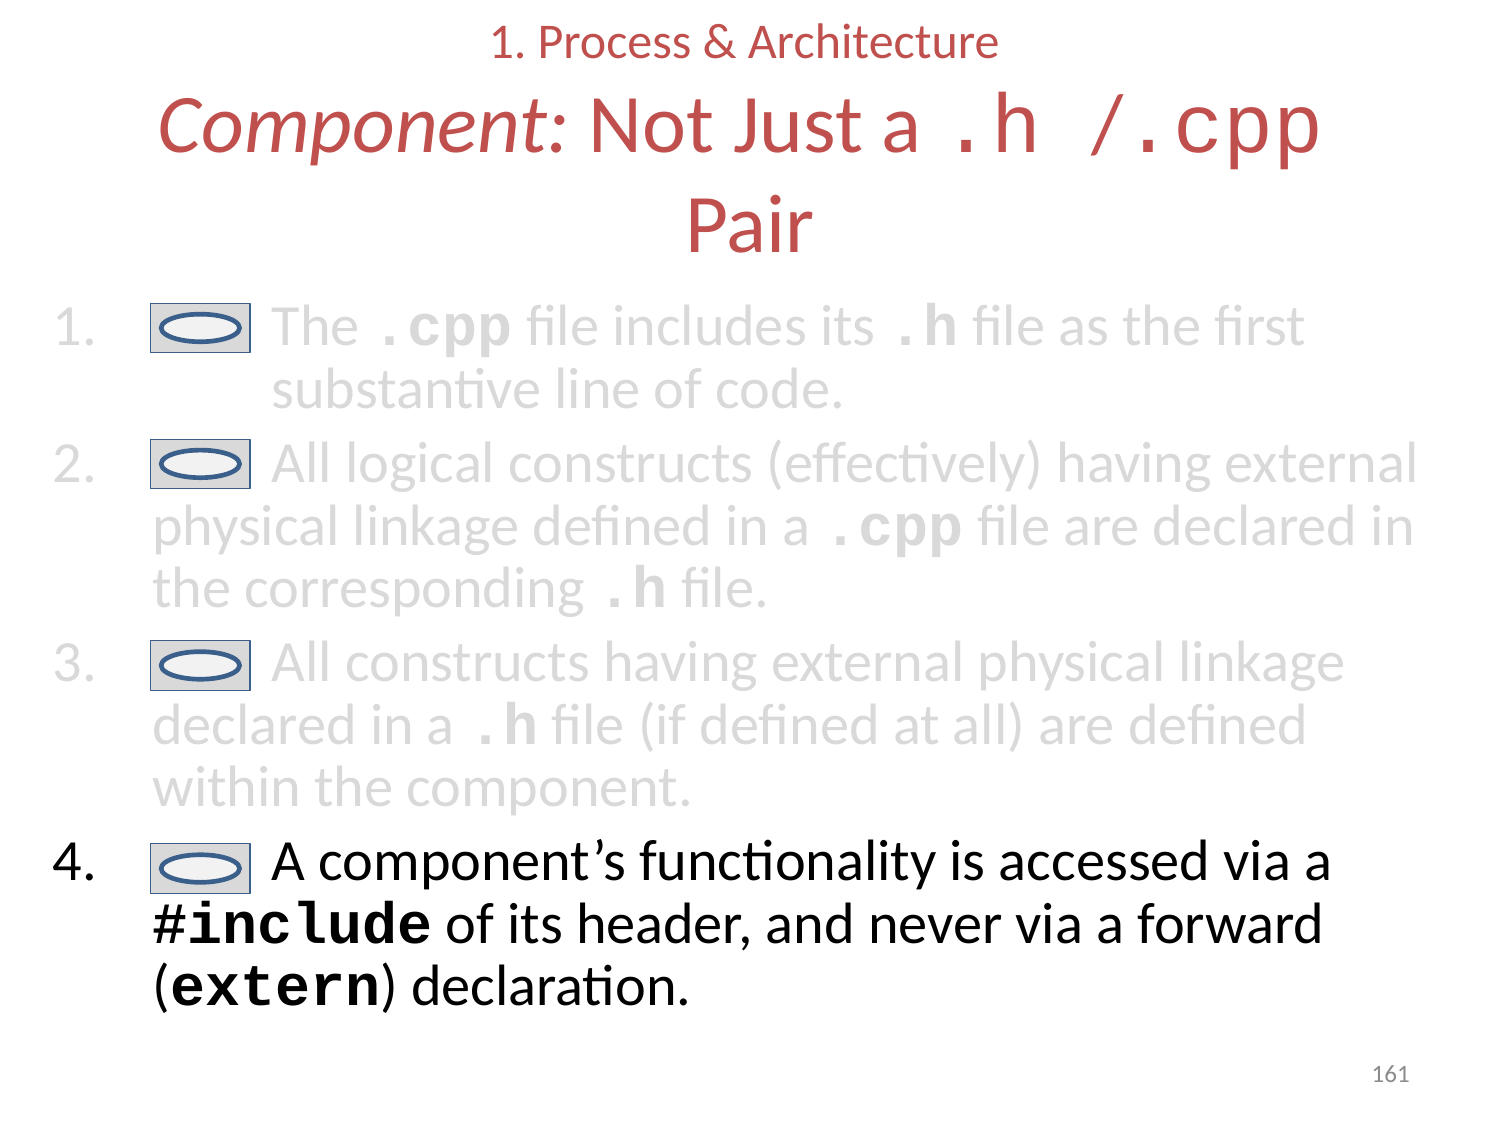

# 1. Process & Architecture Component: Not Just a .h /.cpp  Pair
         The .cpp file includes its .h file as the first                   substantive line of code.
         All logical constructs (effectively) having external physical linkage defined in a .cpp file are declared in the corresponding .h file.
         All constructs having external physical linkage declared in a .h file (if defined at all) are defined within the component.
         A component’s functionality is accessed via a #include of its header, and never via a forward (extern) declaration.

161